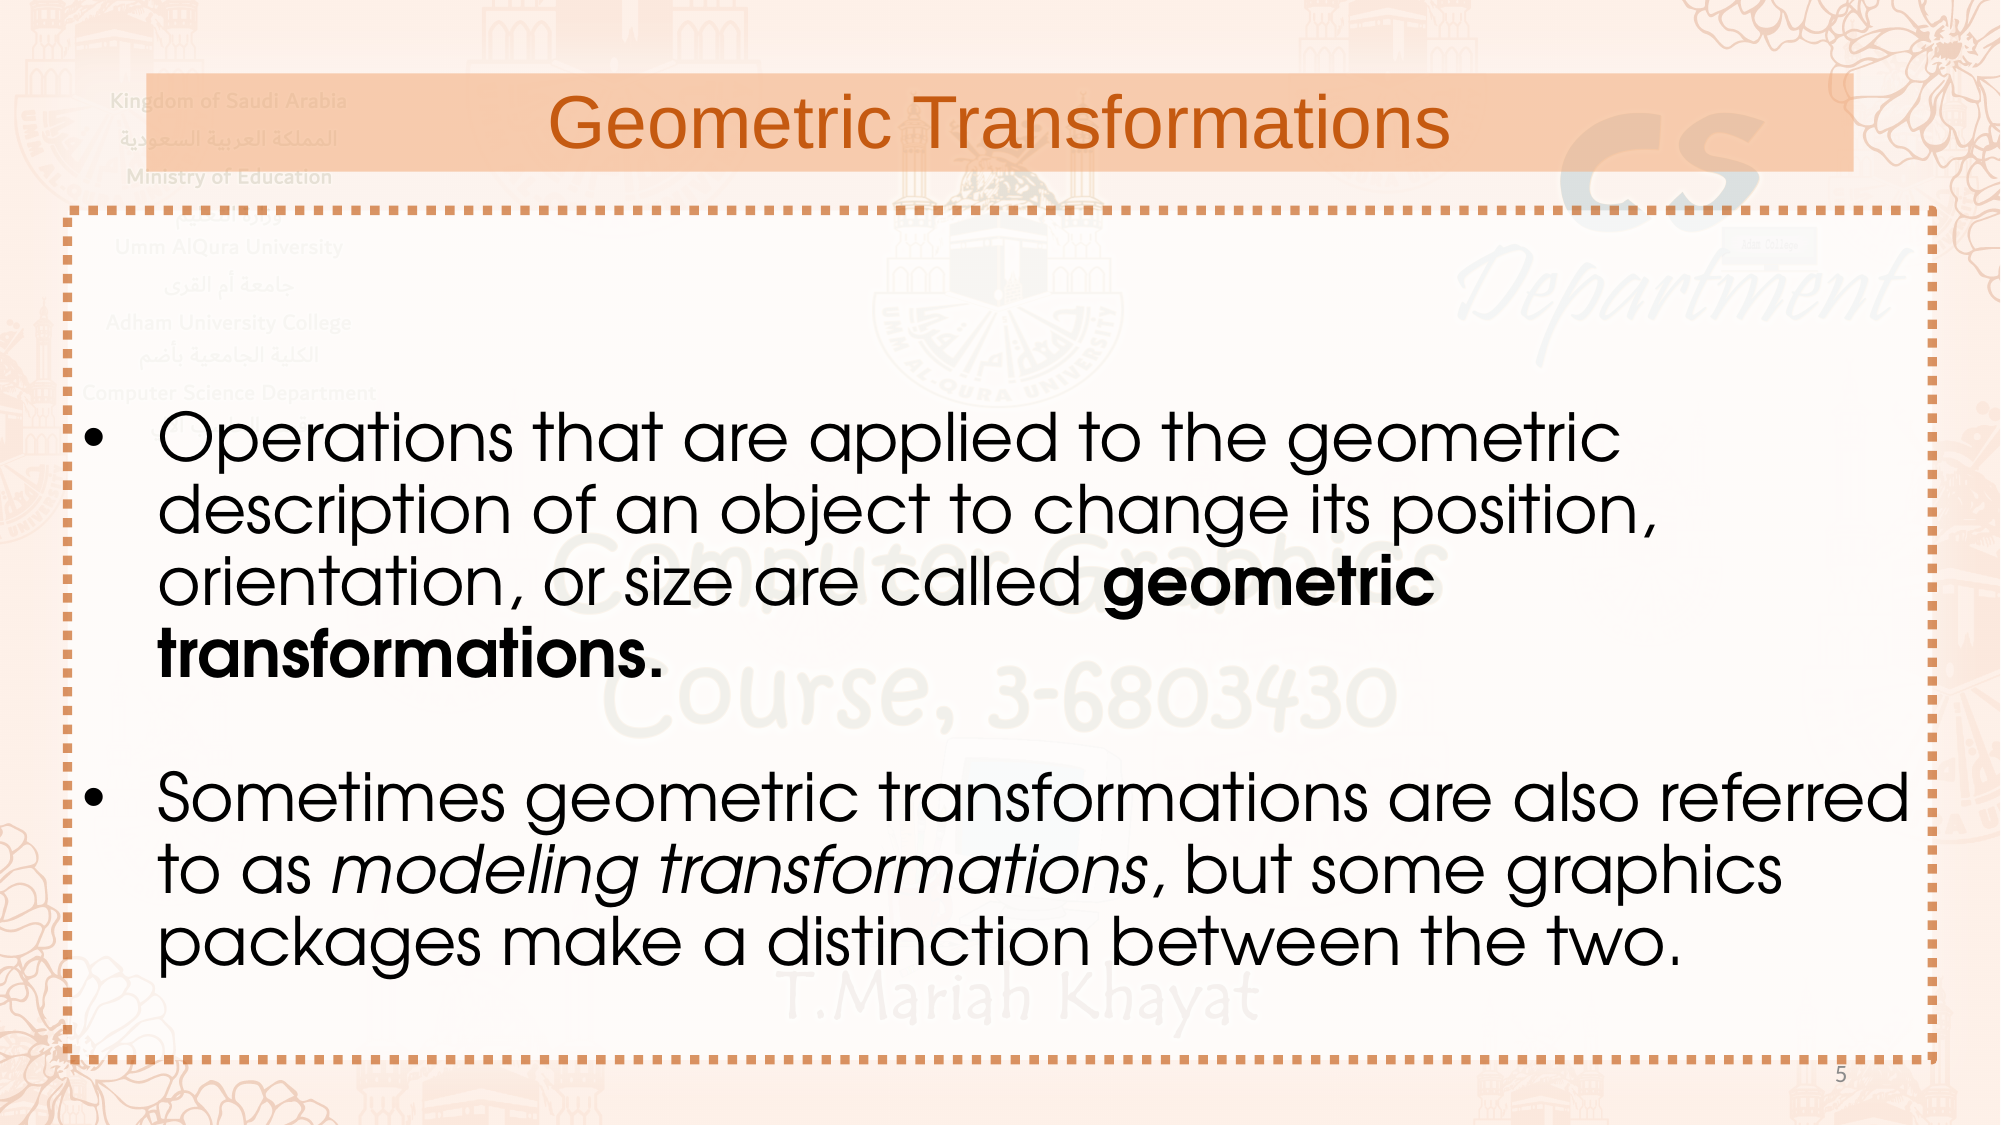

Geometric Transformations
Operations that are applied to the geometric description of an object to change its position, orientation, or size are called geometric transformations.

Sometimes geometric transformations are also referred to as modeling transformations, but some graphics packages make a distinction between the two.

5